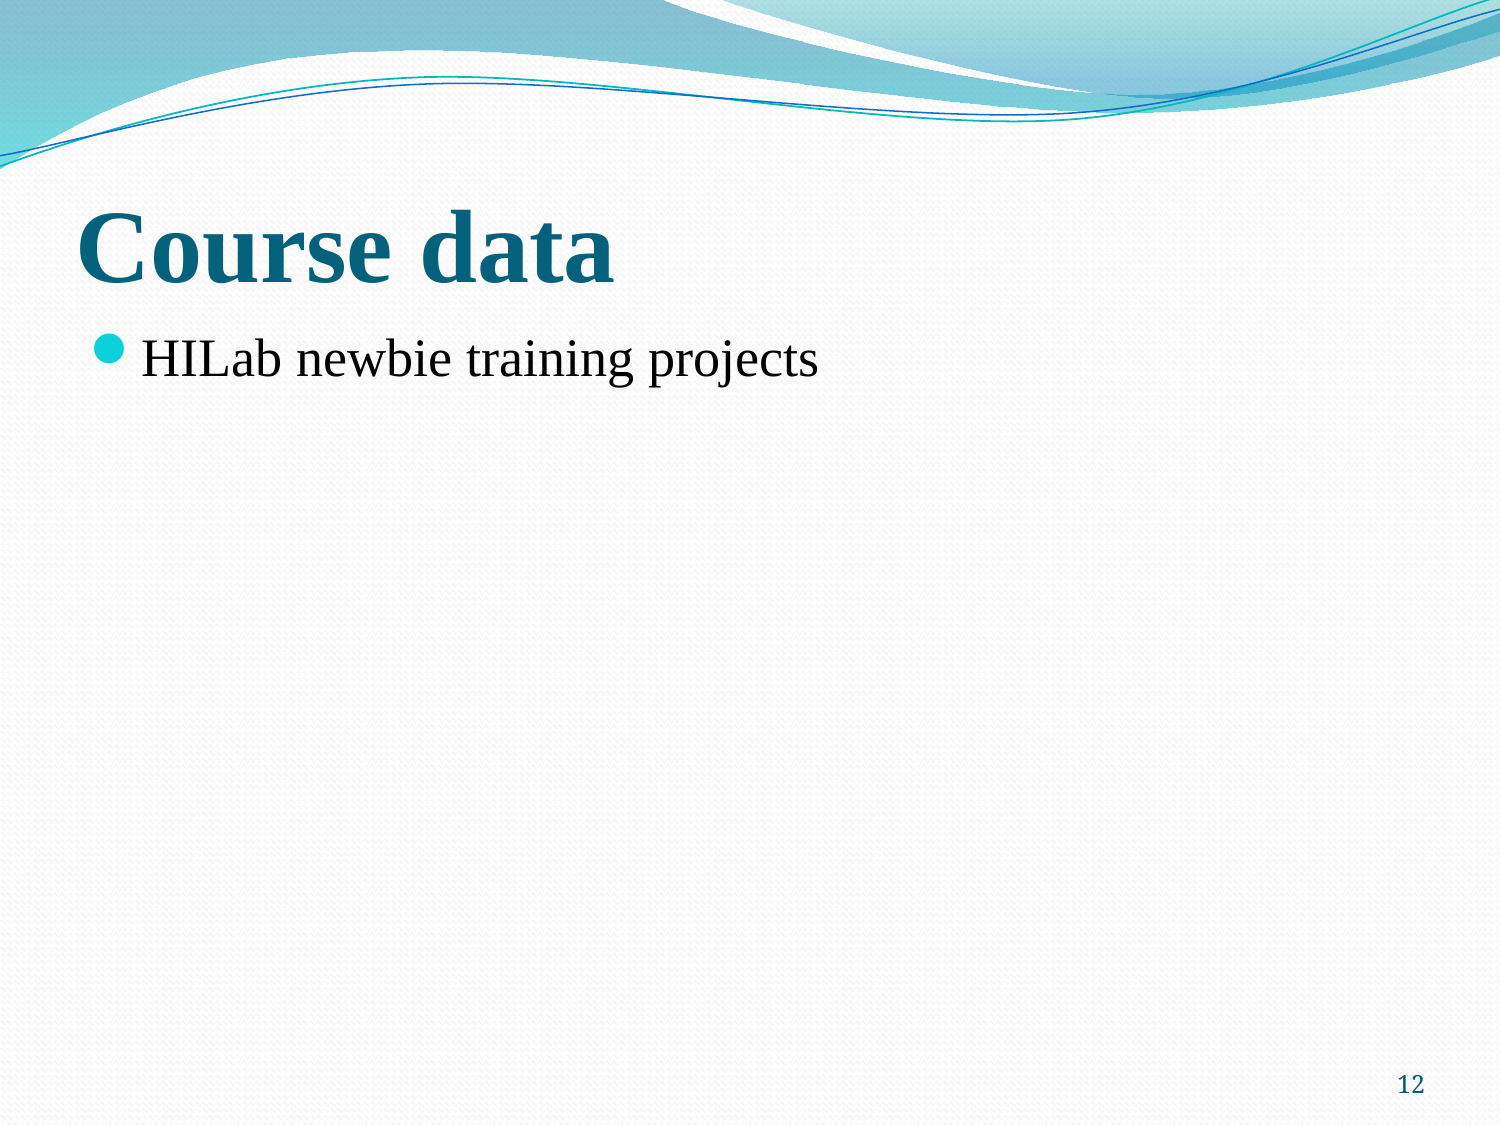

# Course data
HILab newbie training projects
12